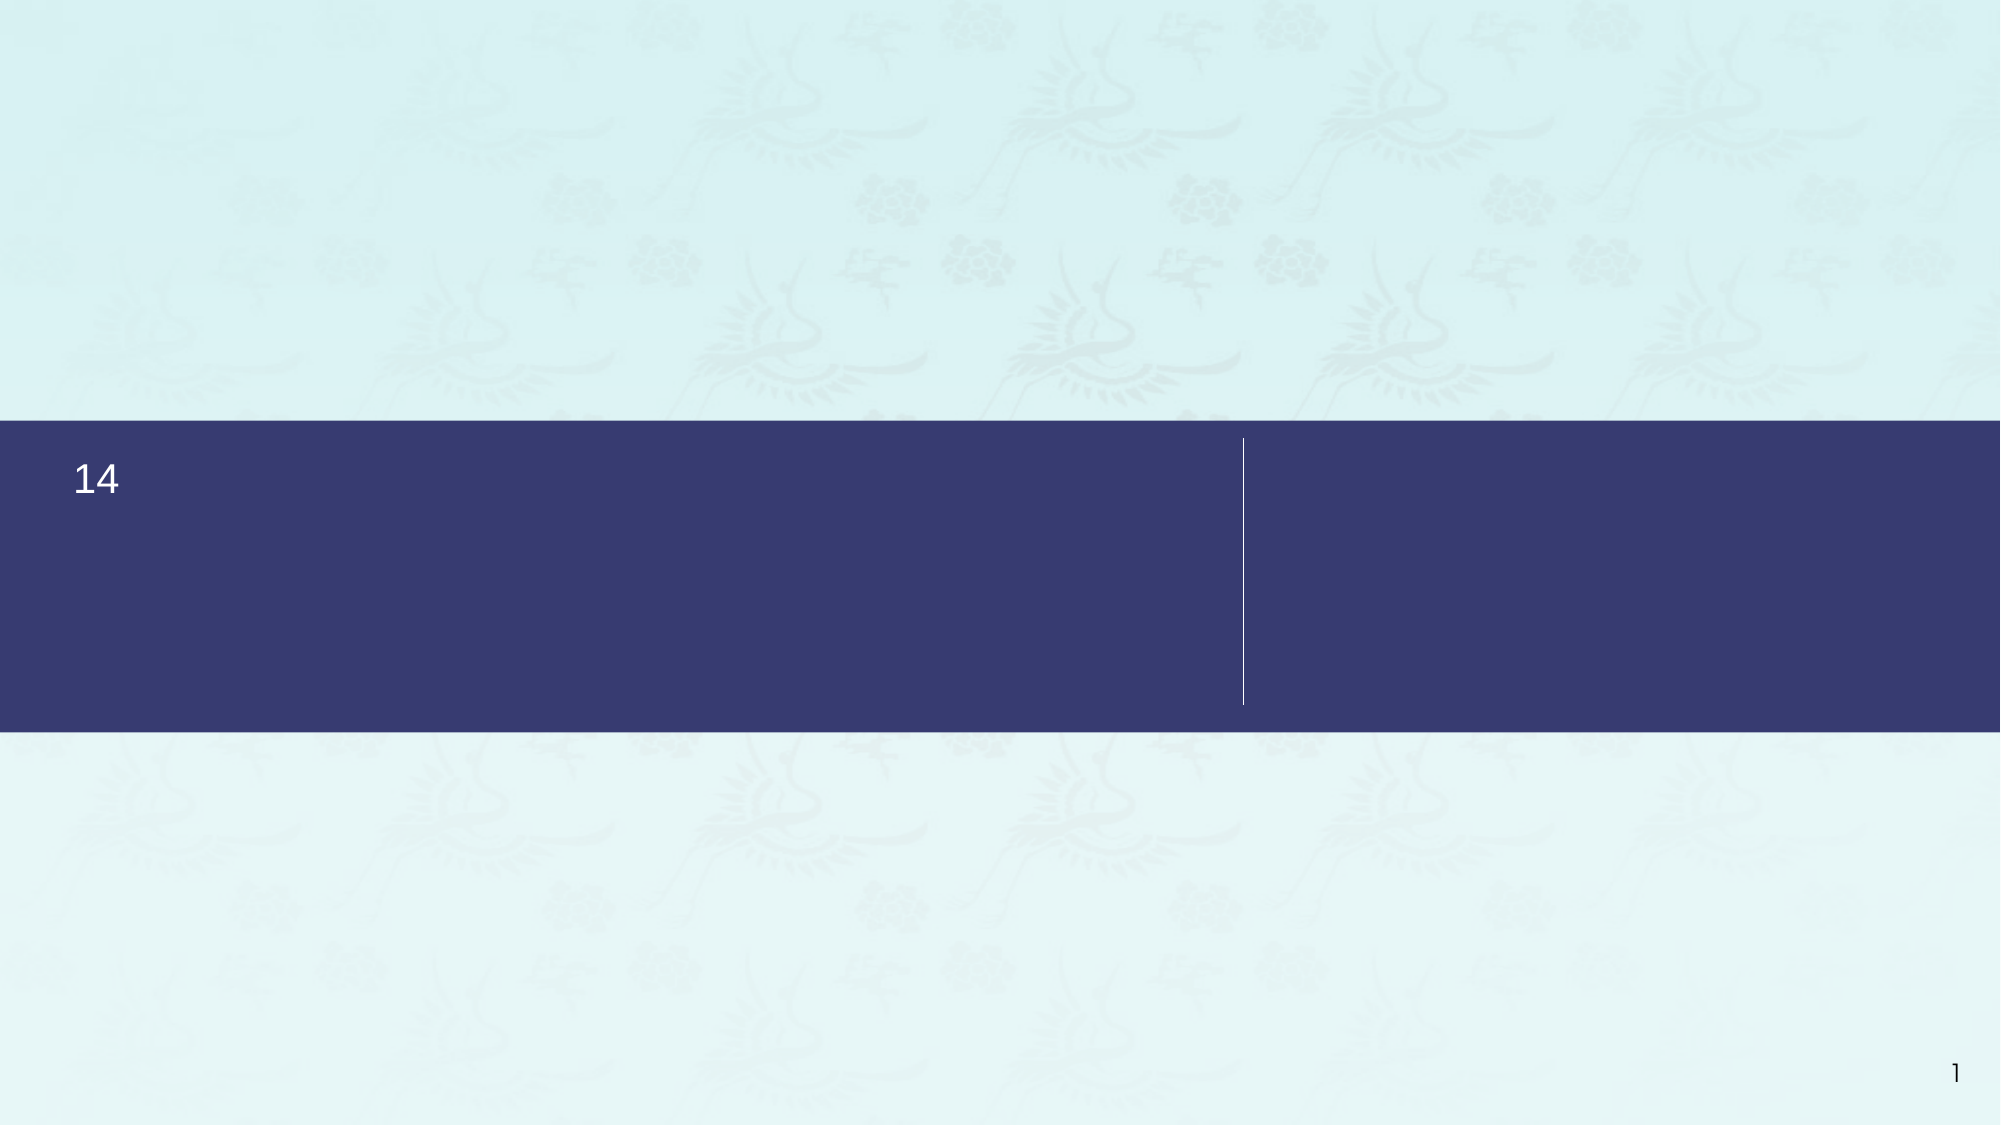

14
Android Studio
Location based services
1